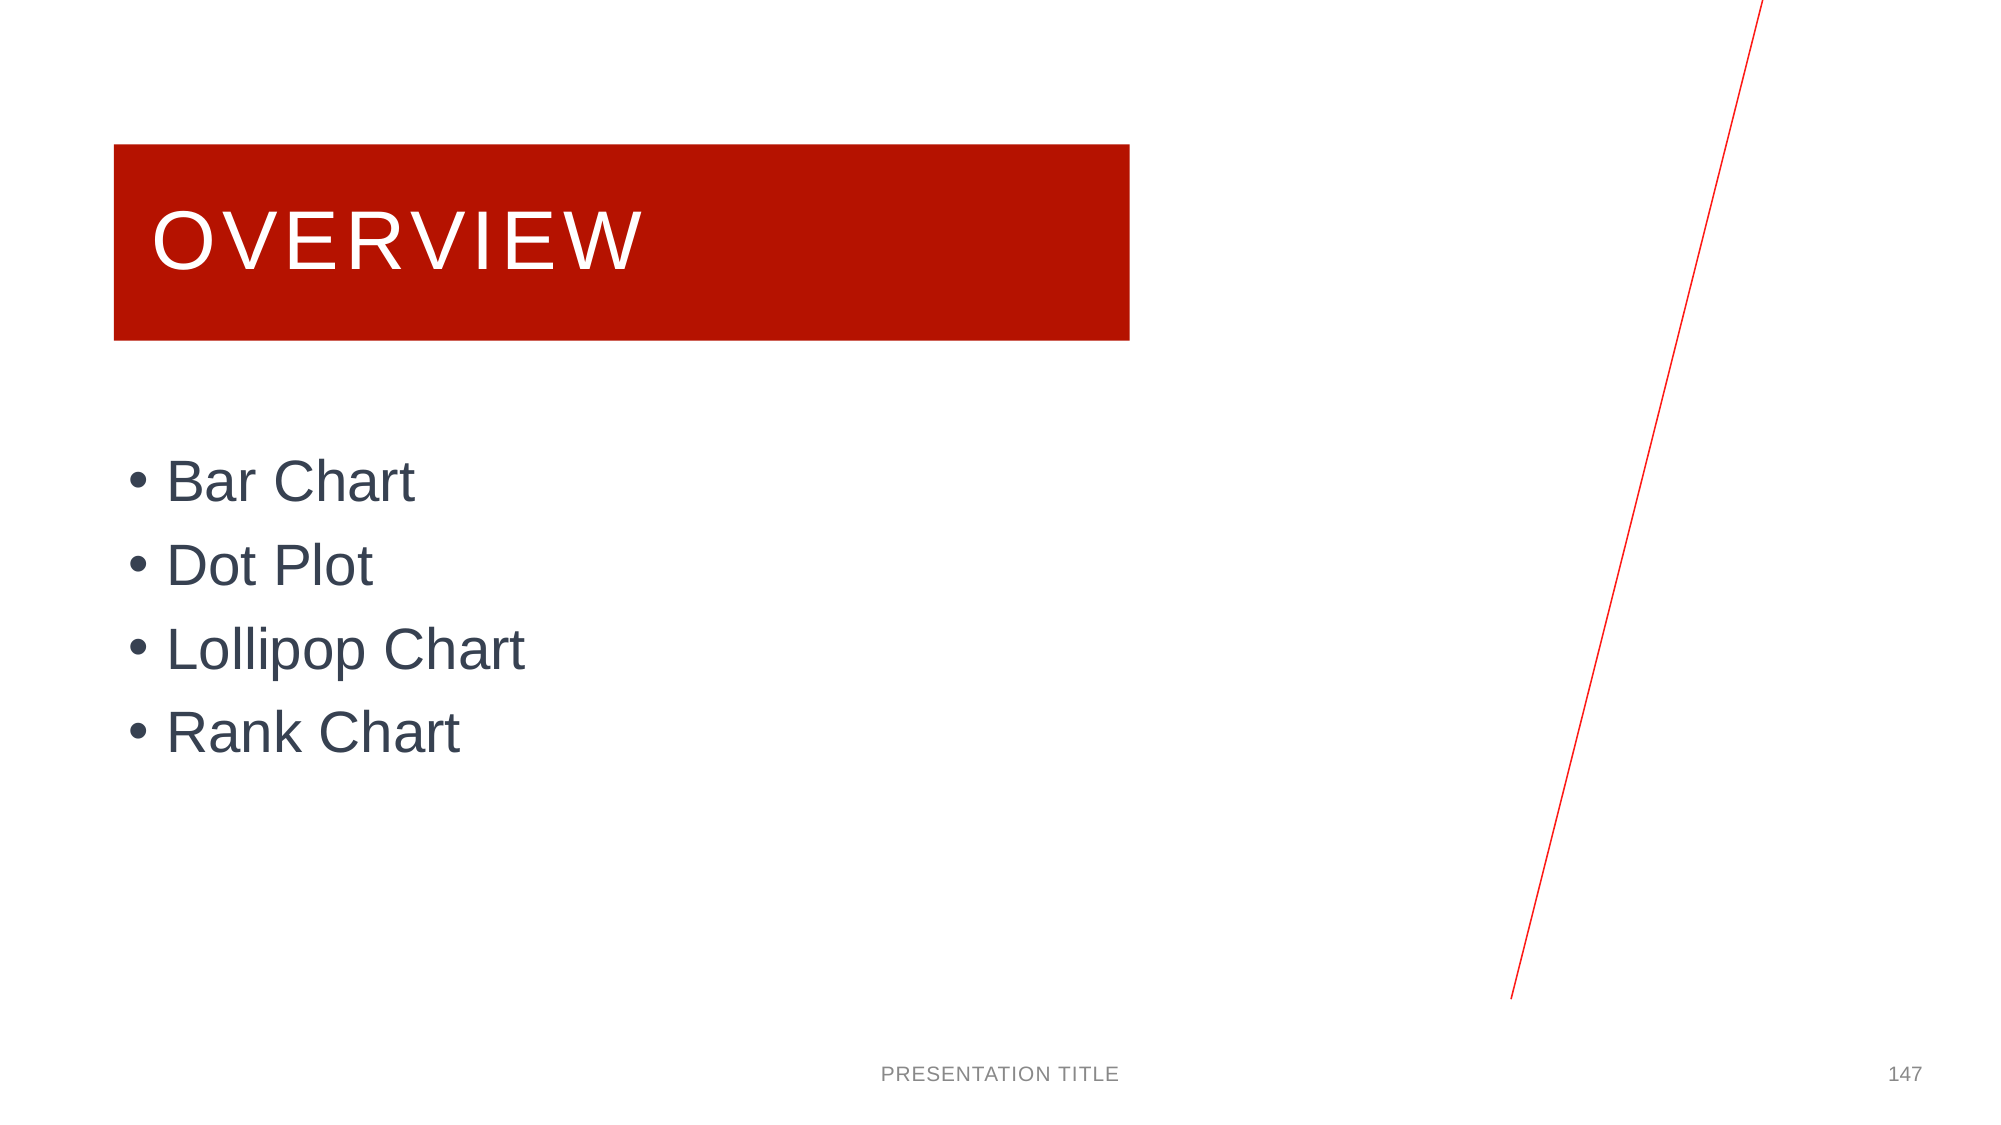

# Overview
Bar Chart
Dot Plot
Lollipop Chart
Rank Chart

PRESENTATION TITLE
147